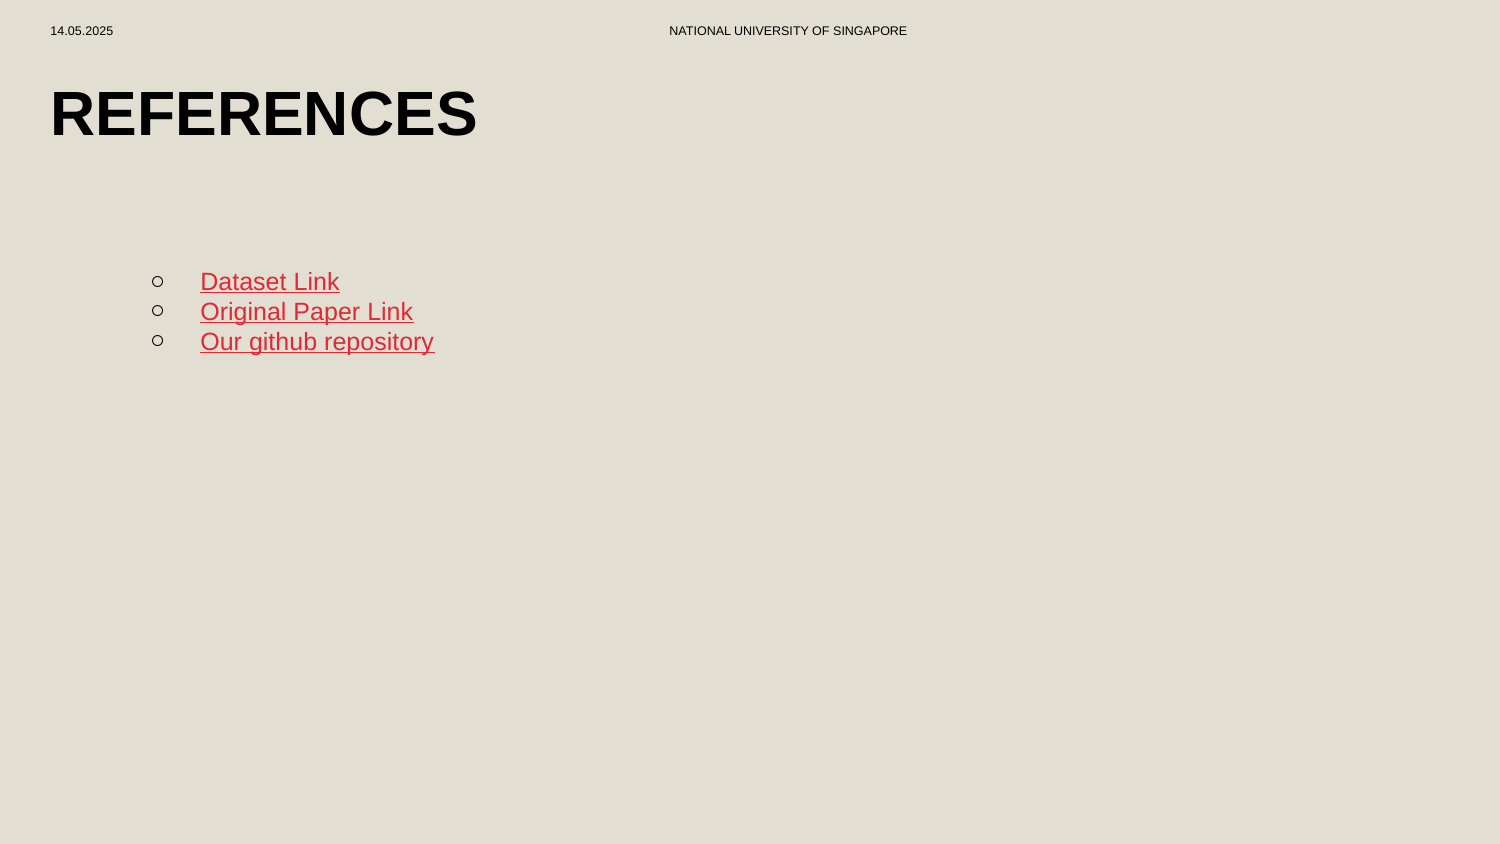

14.05.2025
NATIONAL UNIVERSITY OF SINGAPORE
# REFERENCES

Dataset Link
Original Paper Link
Our github repository